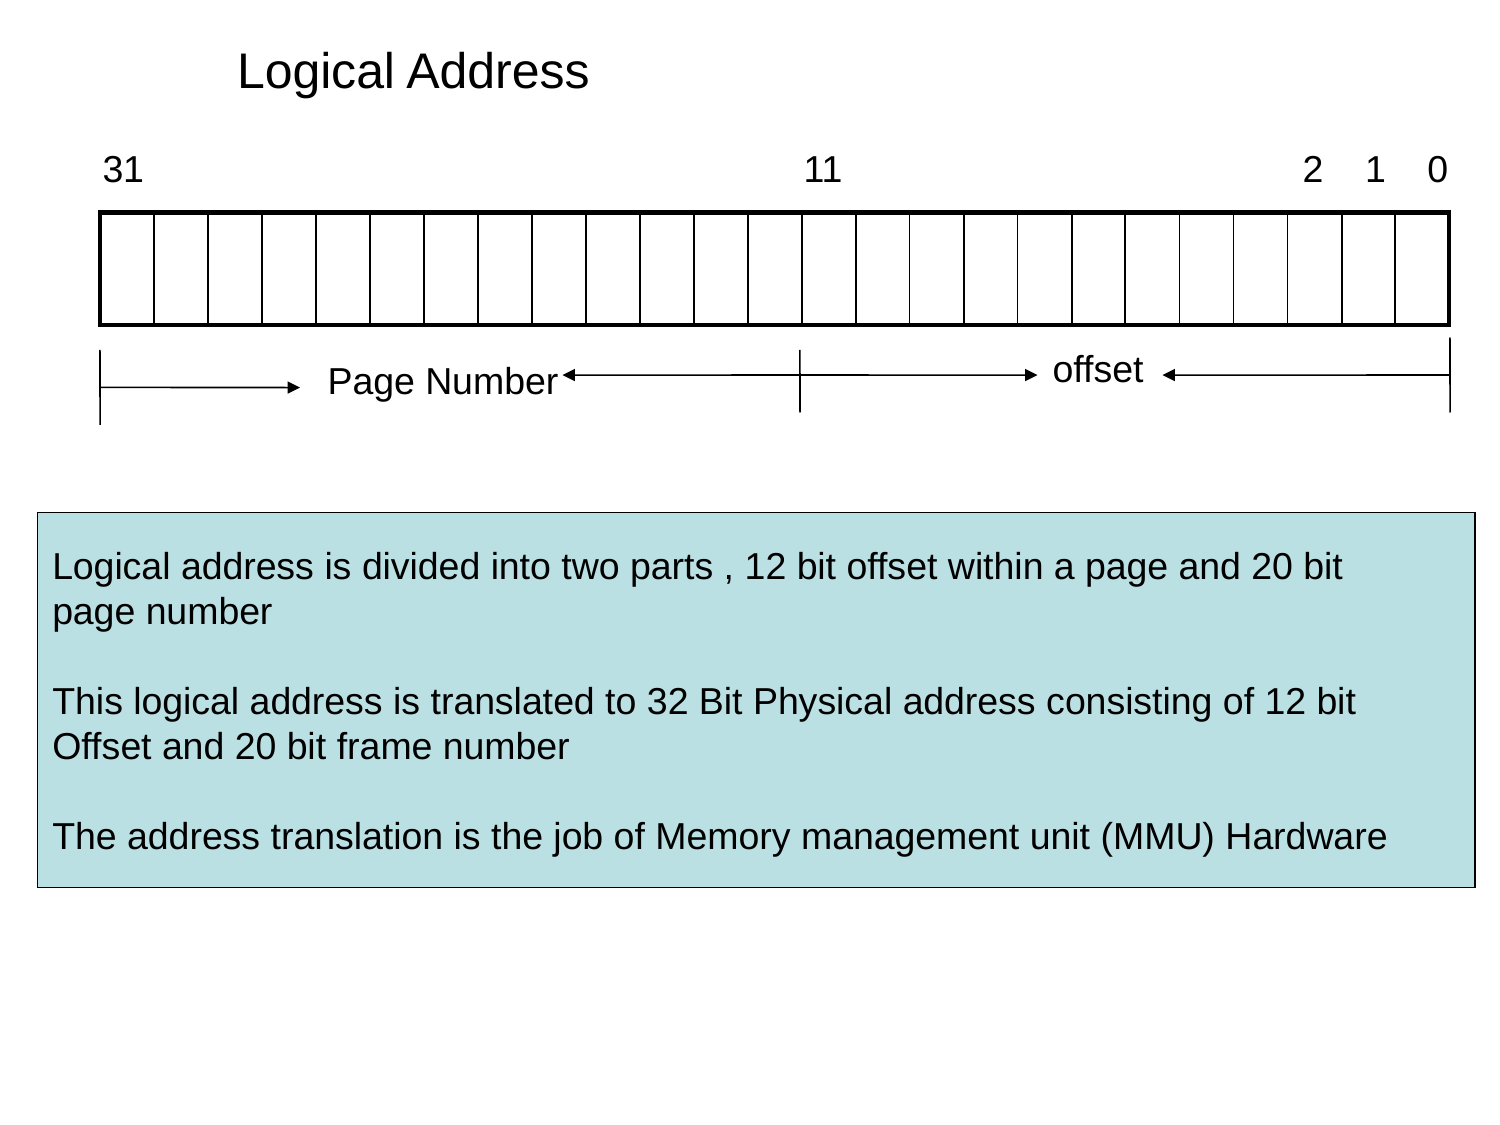

Logical Address
31
11
2
1
0
|  |  |  |  |  |  |  |  |  |  |  |  |  |  |  |  |  |  |  |  |  |  |  |  |  |
| --- | --- | --- | --- | --- | --- | --- | --- | --- | --- | --- | --- | --- | --- | --- | --- | --- | --- | --- | --- | --- | --- | --- | --- | --- |
offset

Page Number

Logical address is divided into two parts , 12 bit offset within a page and 20 bit
page number

This logical address is translated to 32 Bit Physical address consisting of 12 bit
Offset and 20 bit frame number

The address translation is the job of Memory management unit (MMU) Hardware